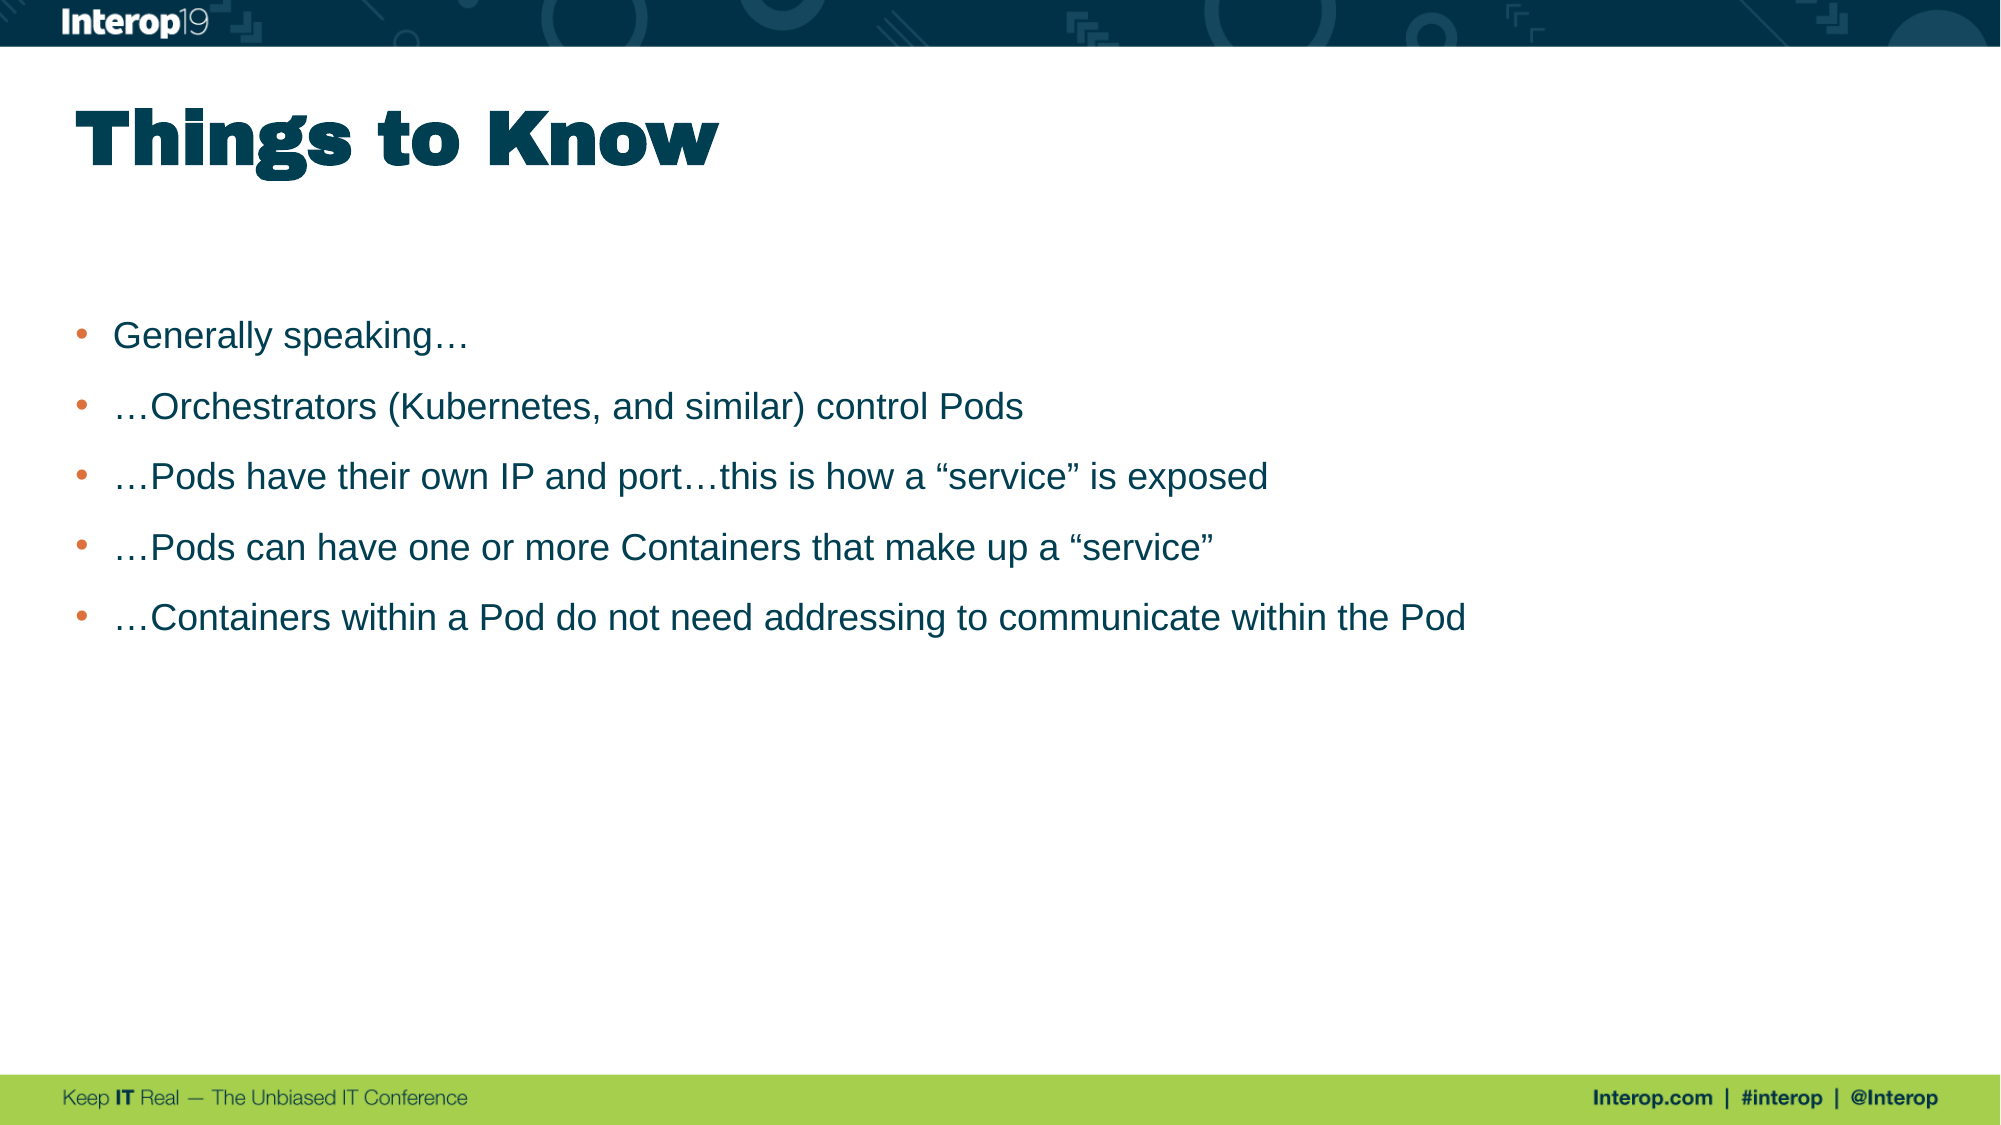

# Things to Know
Generally speaking…
…Orchestrators (Kubernetes, and similar) control Pods
…Pods have their own IP and port…this is how a “service” is exposed
…Pods can have one or more Containers that make up a “service”
…Containers within a Pod do not need addressing to communicate within the Pod